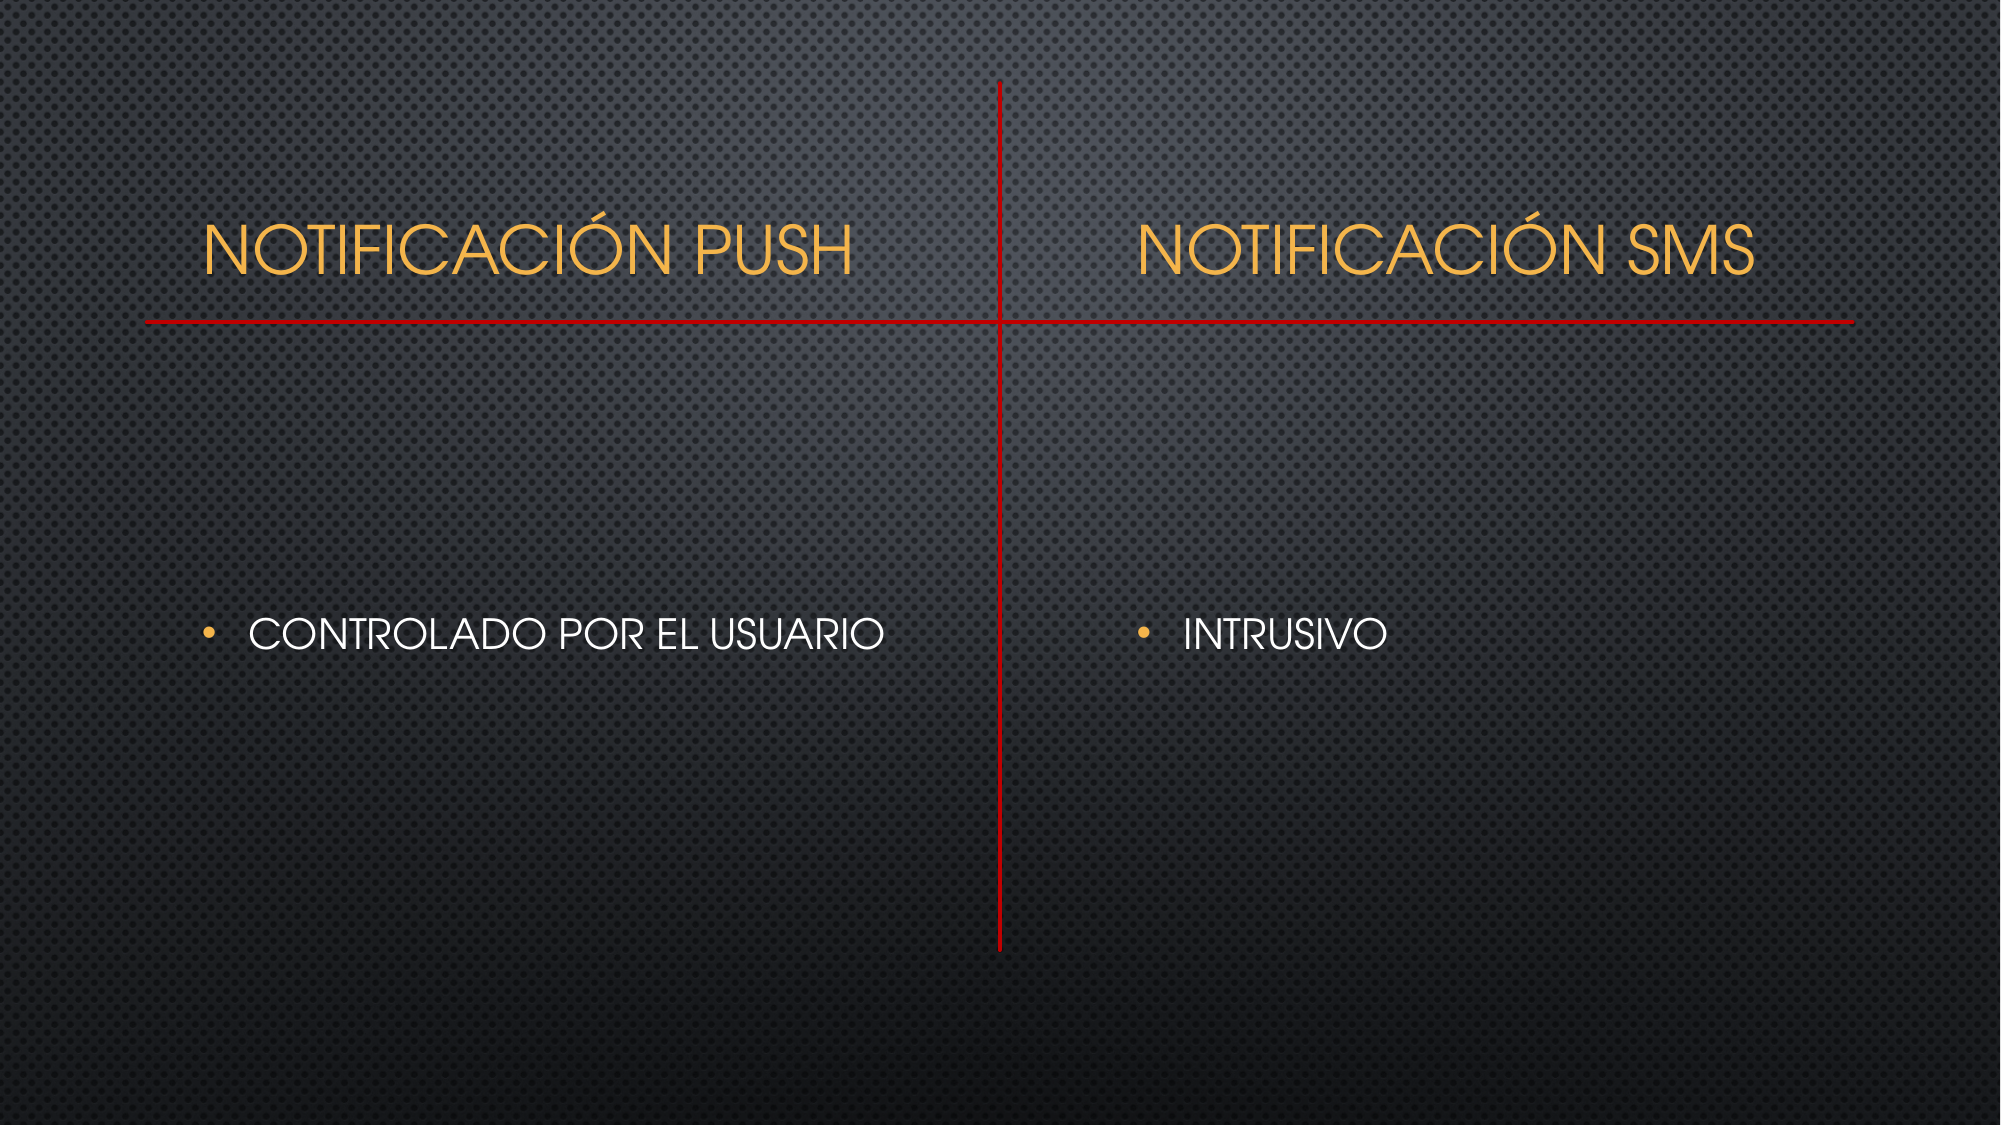

Notificación push
# Notificación sms
CONTROLADO POR EL USUARIO
INTRUSIVO